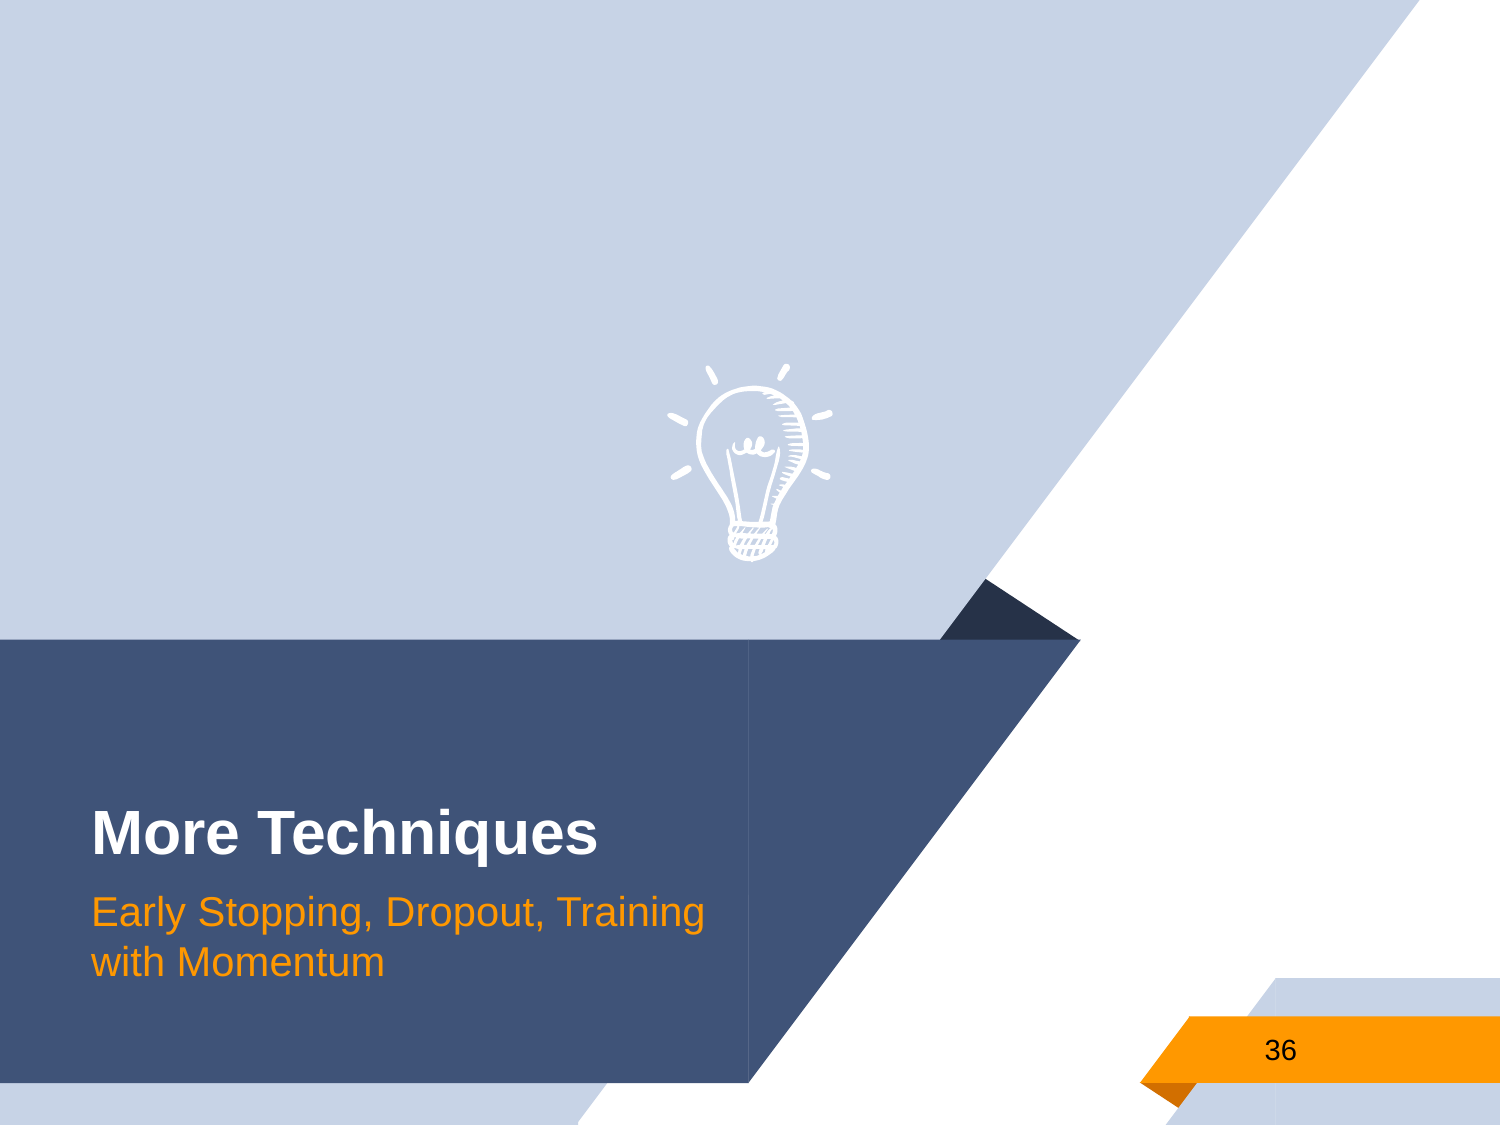

# More Techniques
Early Stopping, Dropout, Training with Momentum
36